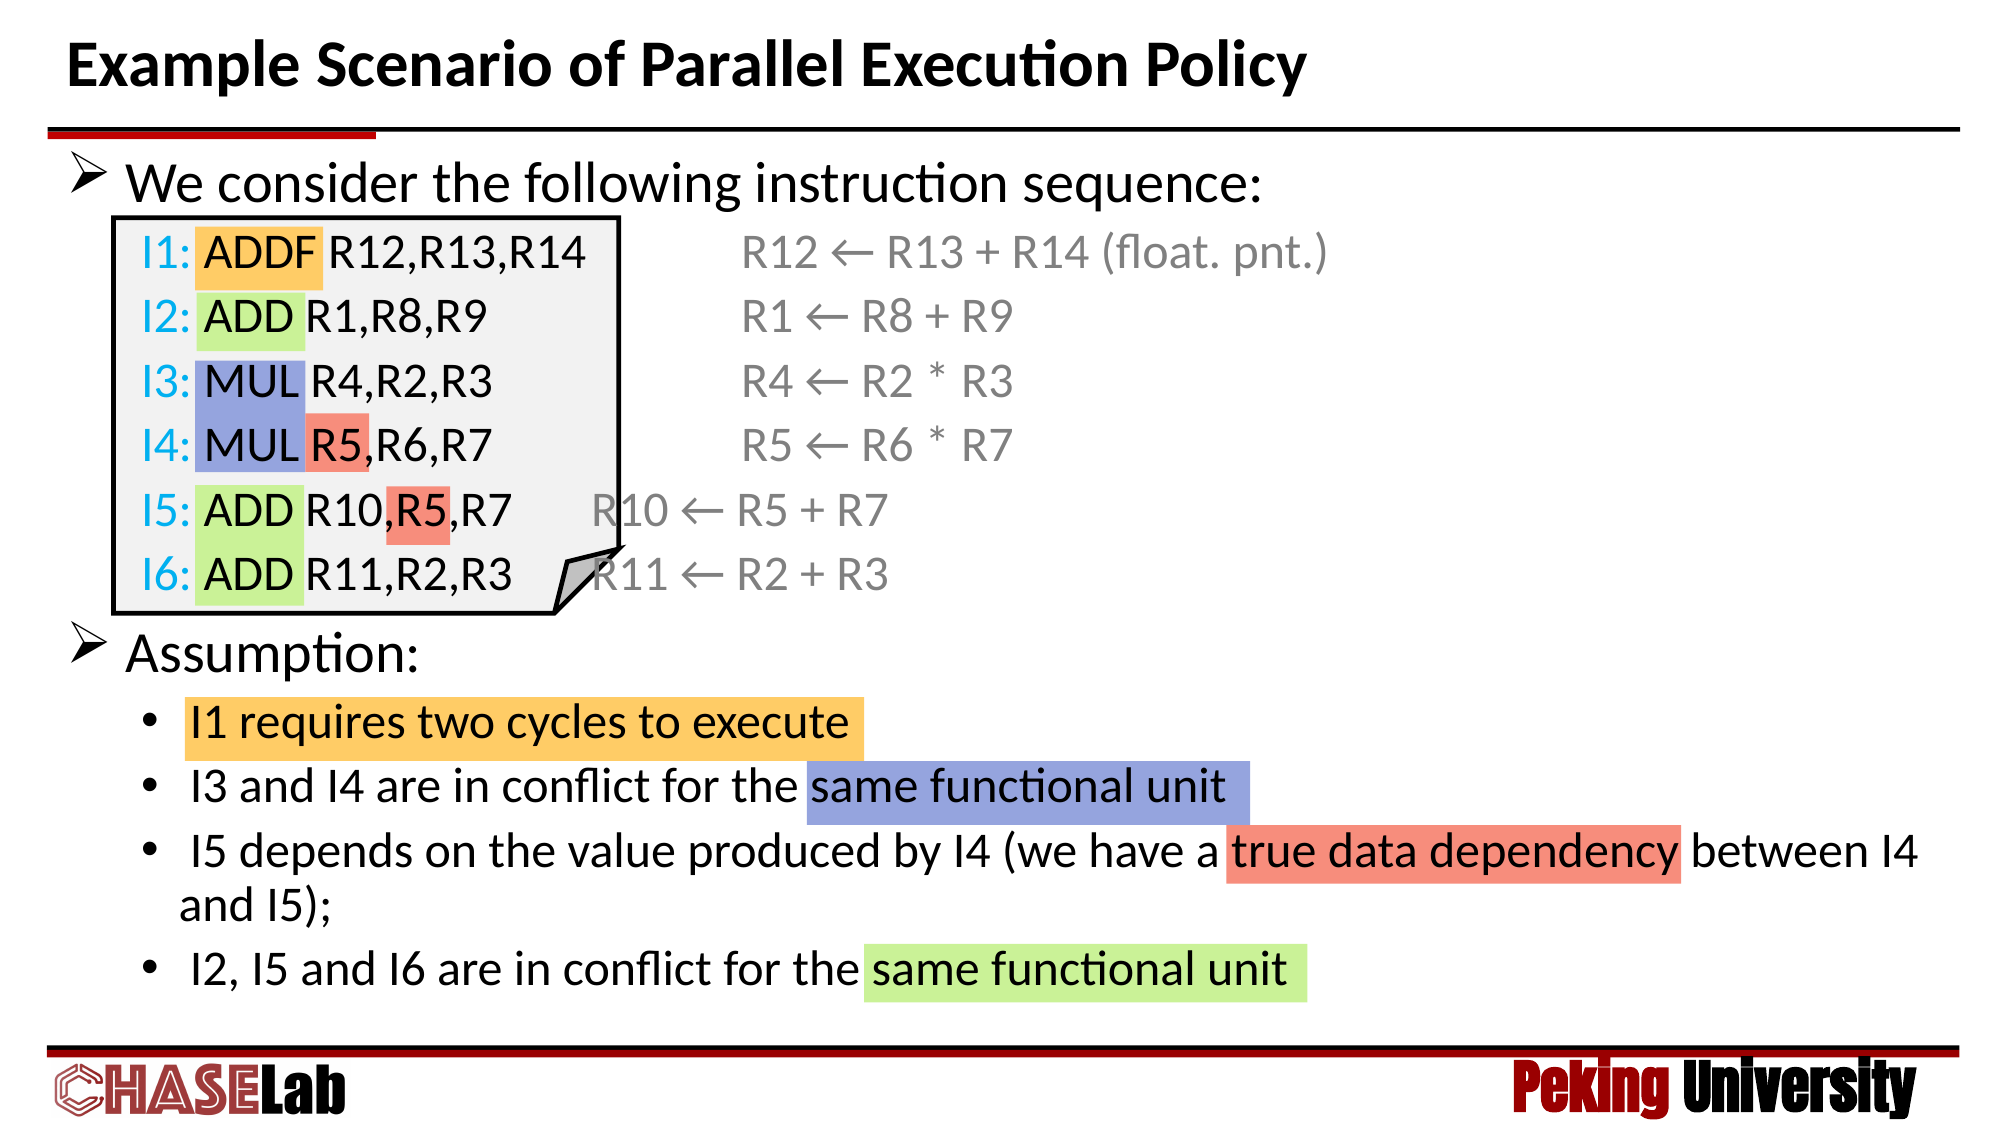

# Example Scenario of Parallel Execution Policy
 We consider the following instruction sequence:
I1: ADDF R12,R13,R14 	R12 ← R13 + R14 (float. pnt.)
I2: ADD R1,R8,R9 		R1 ← R8 + R9
I3: MUL R4,R2,R3 		R4 ← R2 * R3
I4: MUL R5,R6,R7 		R5 ← R6 * R7
I5: ADD R10,R5,R7 	R10 ← R5 + R7
I6: ADD R11,R2,R3 	R11 ← R2 + R3
 Assumption:
 I1 requires two cycles to execute
 I3 and I4 are in conflict for the same functional unit
 I5 depends on the value produced by I4 (we have a true data dependency between I4 and I5);
 I2, I5 and I6 are in conflict for the same functional unit